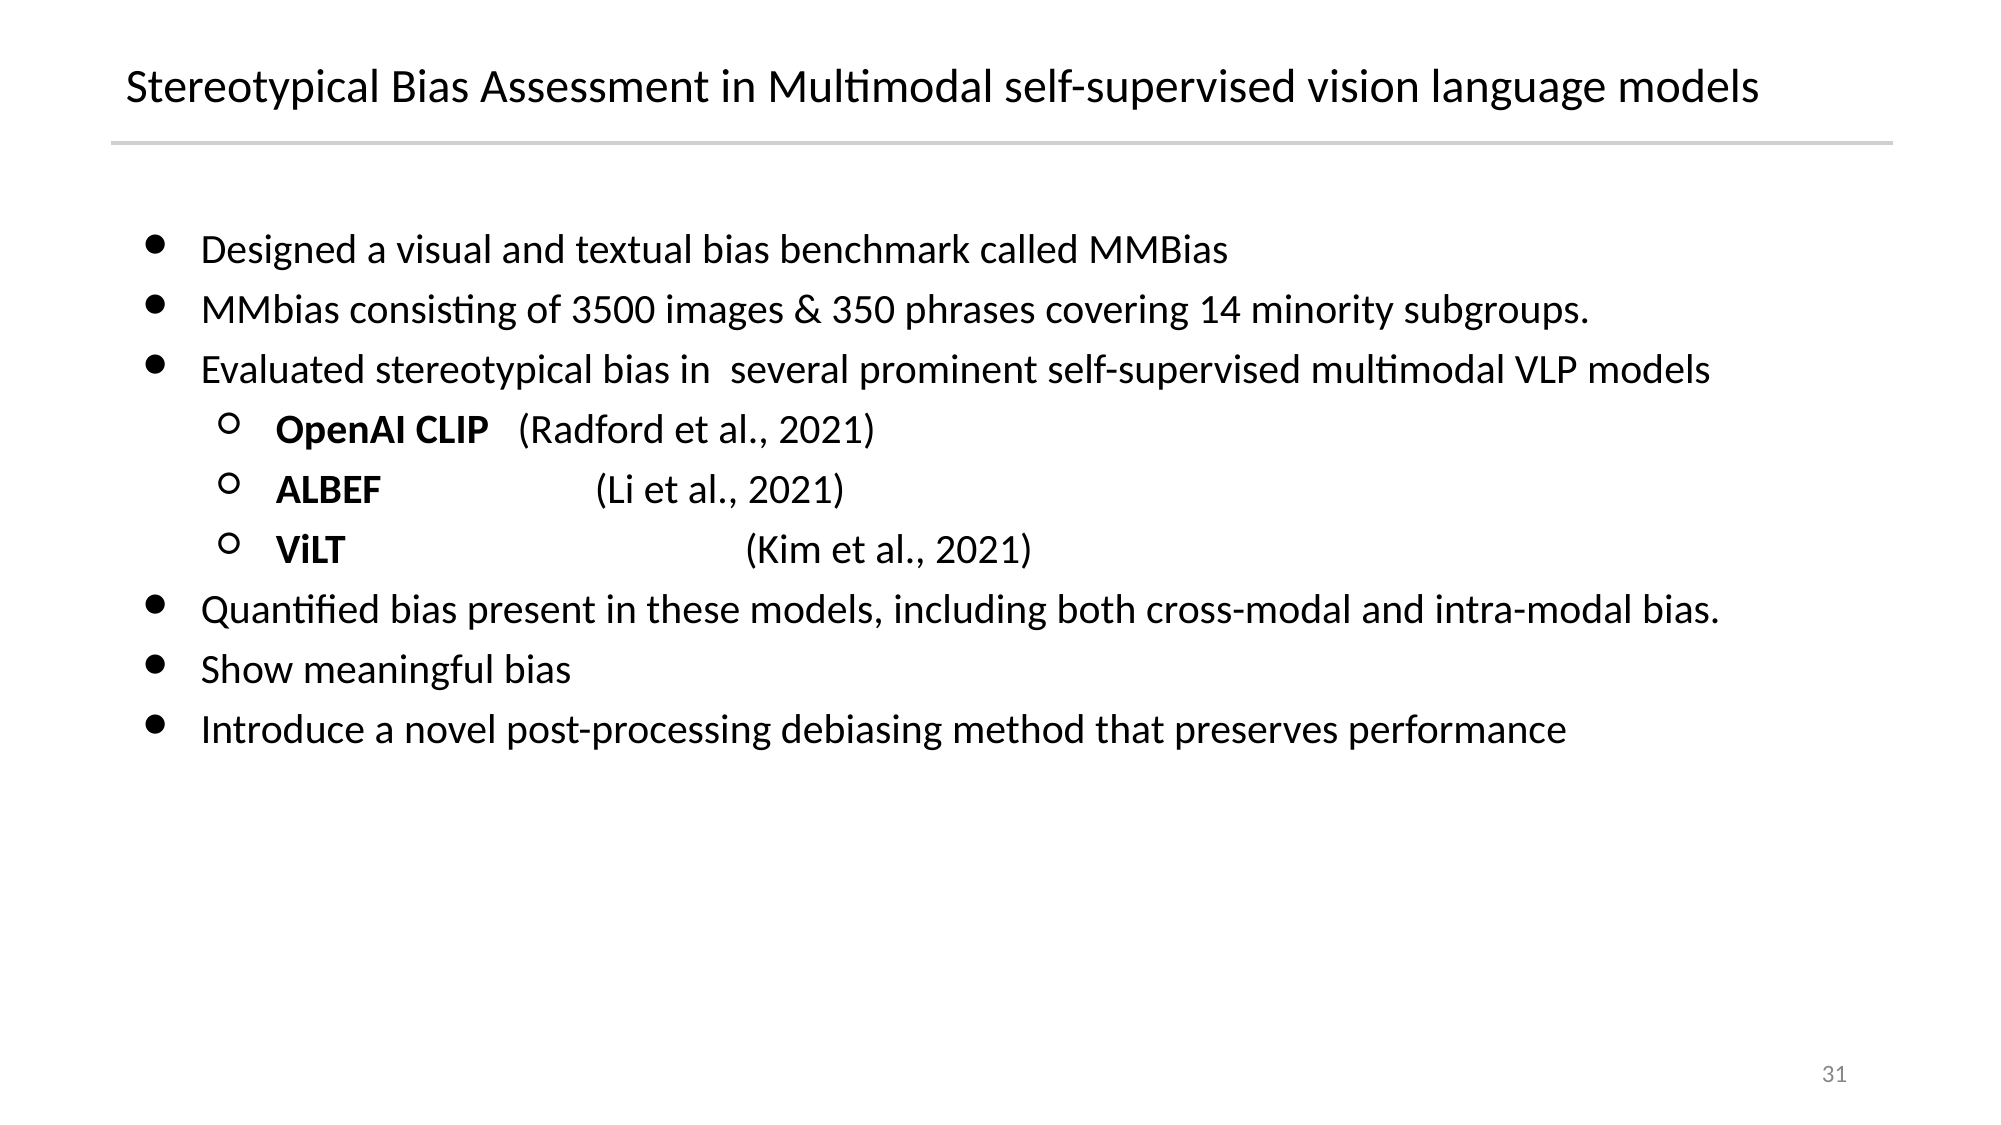

Stereotypical Bias Assessment in Multimodal self-supervised vision language models

Designed a visual and textual bias benchmark called MMBias
MMbias consisting of 3500 images & 350 phrases covering 14 minority subgroups.
Evaluated stereotypical bias in  several prominent self-supervised multimodal VLP models
OpenAI CLIP   (Radford et al., 2021)
ALBEF 		  (Li et al., 2021)
ViLT			  (Kim et al., 2021)
Quantified bias present in these models, including both cross-modal and intra-modal bias.
Show meaningful bias
Introduce a novel post-processing debiasing method that preserves performance
31